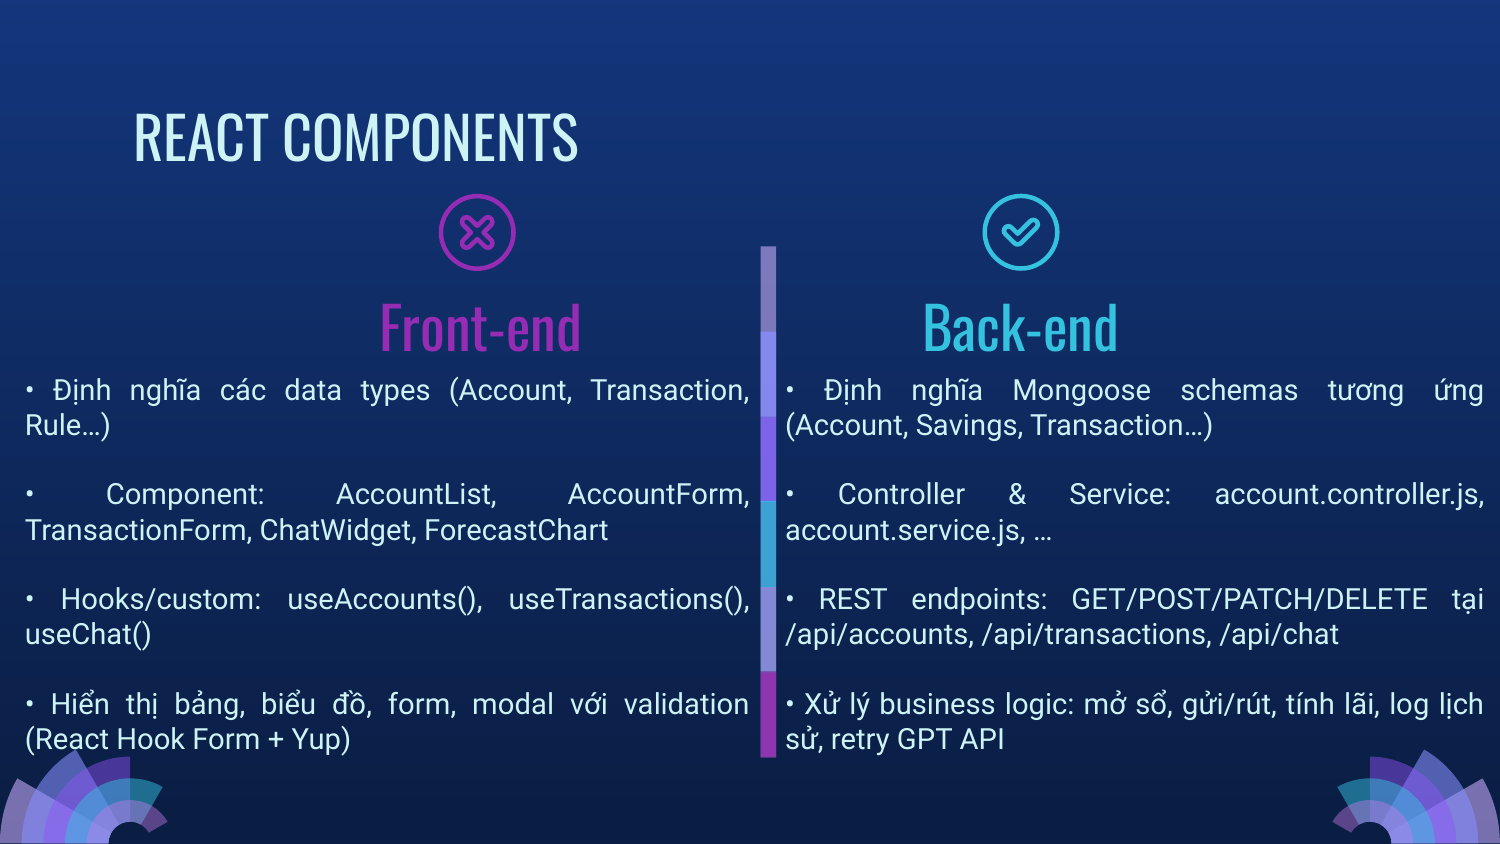

REACT COMPONENTS

Front-end
# Back-end
• Định nghĩa các data types (Account, Transaction, Rule…)

• Component: AccountList, AccountForm, TransactionForm, ChatWidget, ForecastChart

• Hooks/custom: useAccounts(), useTransactions(), useChat()

• Hiển thị bảng, biểu đồ, form, modal với validation (React Hook Form + Yup)
• Định nghĩa Mongoose schemas tương ứng (Account, Savings, Transaction…)

• Controller & Service: account.controller.js, account.service.js, …

• REST endpoints: GET/POST/PATCH/DELETE tại /api/accounts, /api/transactions, /api/chat

• Xử lý business logic: mở sổ, gửi/rút, tính lãi, log lịch sử, retry GPT API